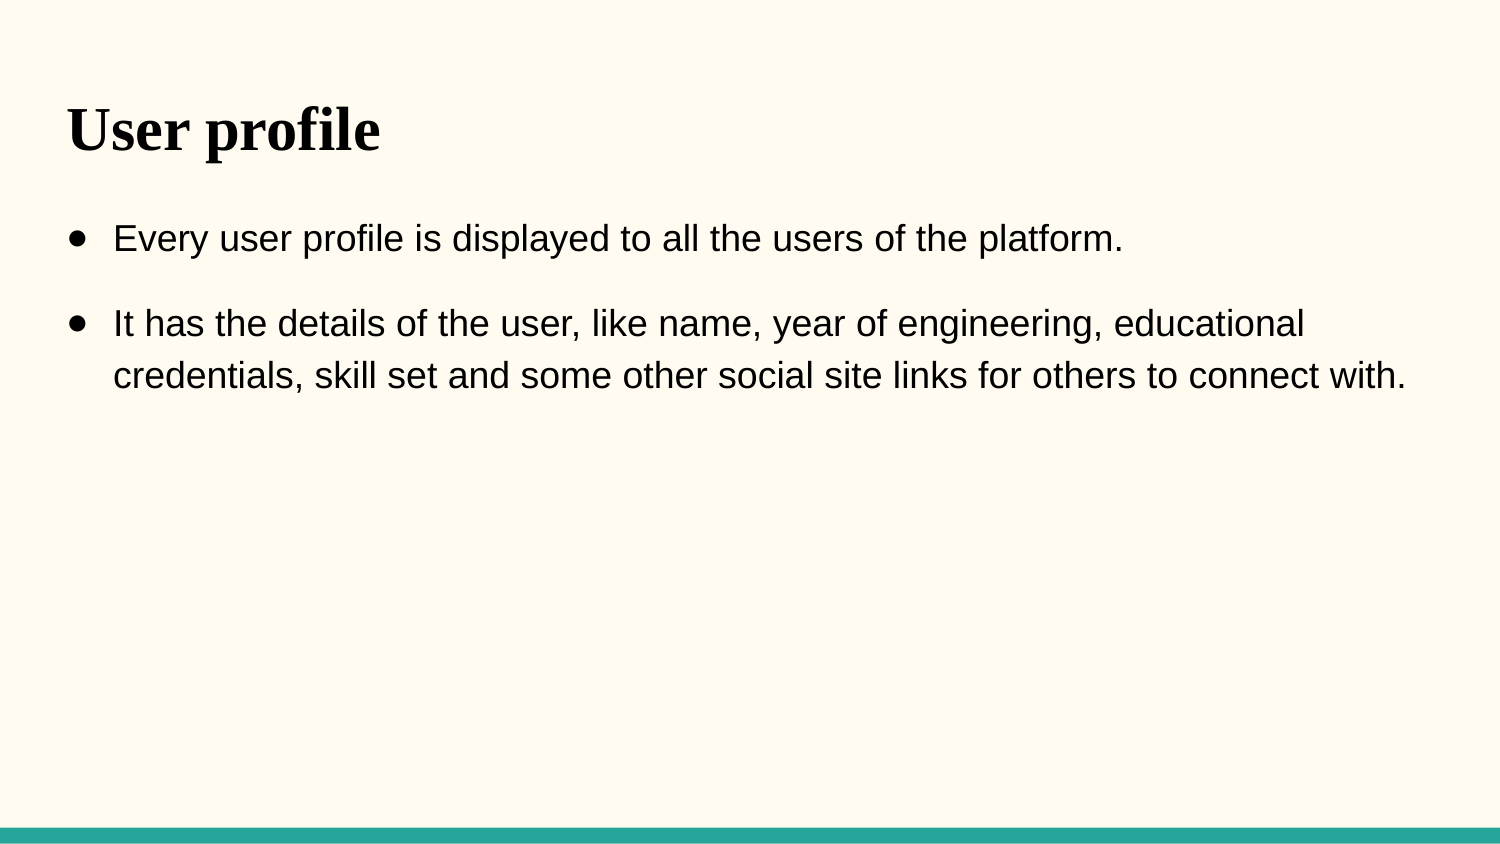

# User profile
Every user profile is displayed to all the users of the platform.
It has the details of the user, like name, year of engineering, educational credentials, skill set and some other social site links for others to connect with.